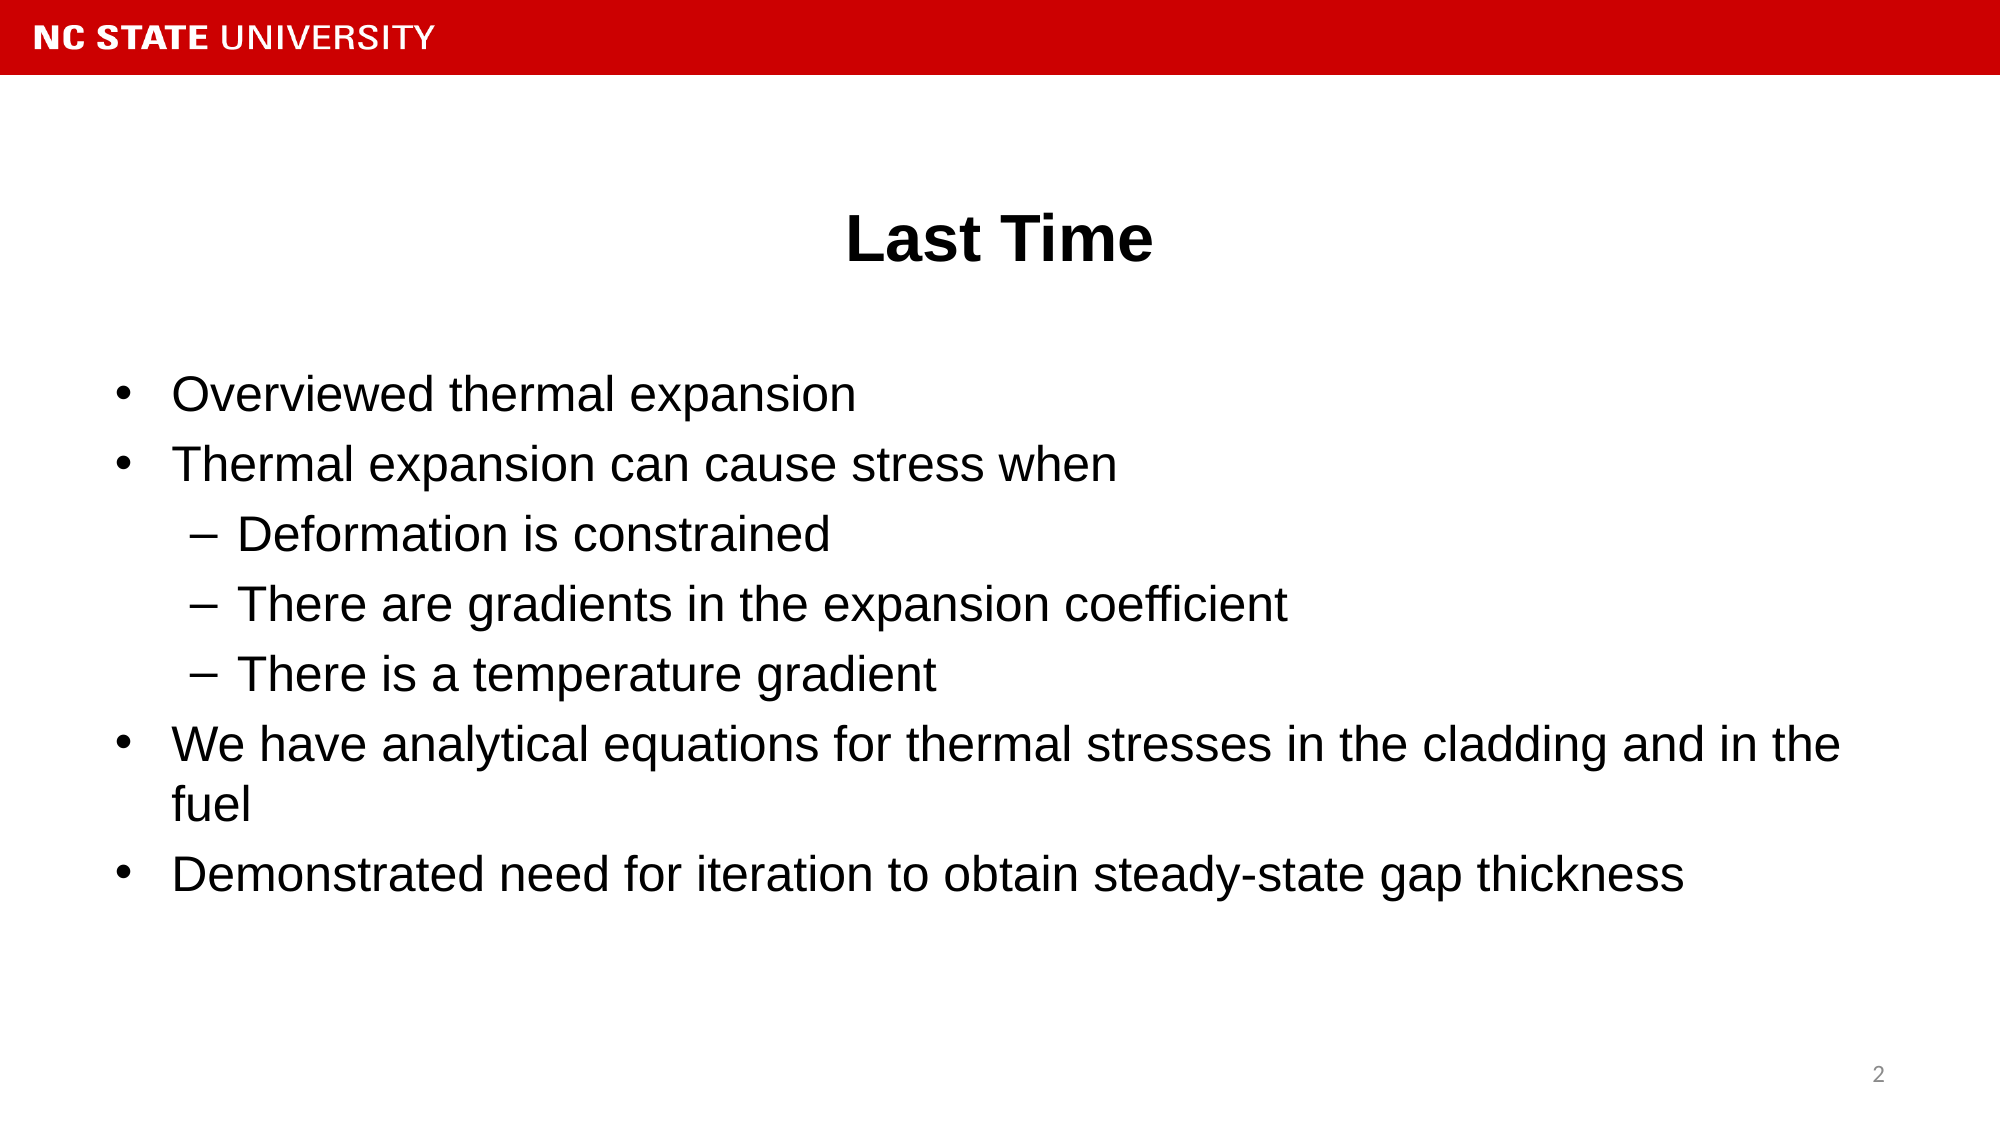

# Last Time
Overviewed thermal expansion
Thermal expansion can cause stress when
Deformation is constrained
There are gradients in the expansion coefficient
There is a temperature gradient
We have analytical equations for thermal stresses in the cladding and in the fuel
Demonstrated need for iteration to obtain steady-state gap thickness

2